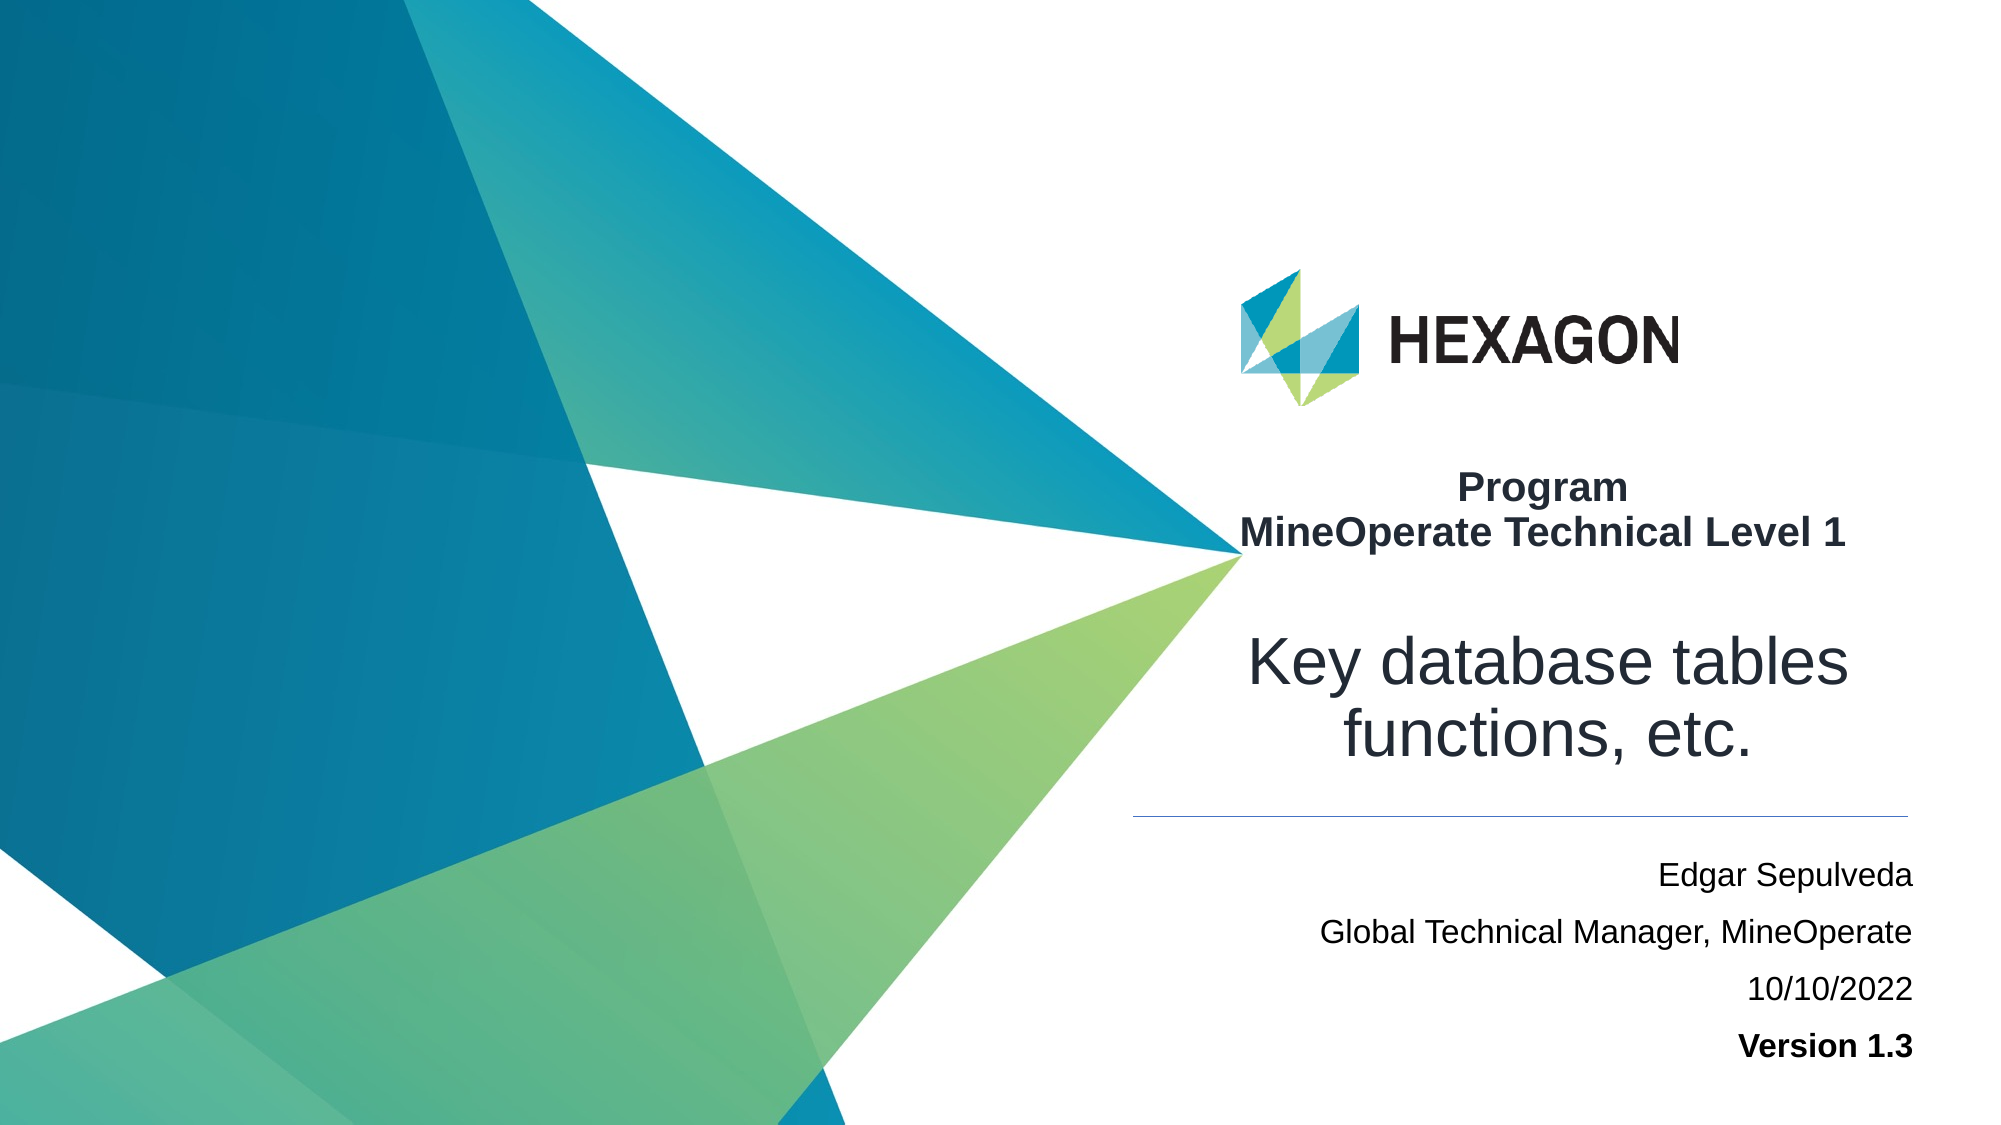

Program
MineOperate Technical Level 1

Key database tables functions, etc.
Edgar Sepulveda
Global Technical Manager, MineOperate
10/10/2022
Version 1.3